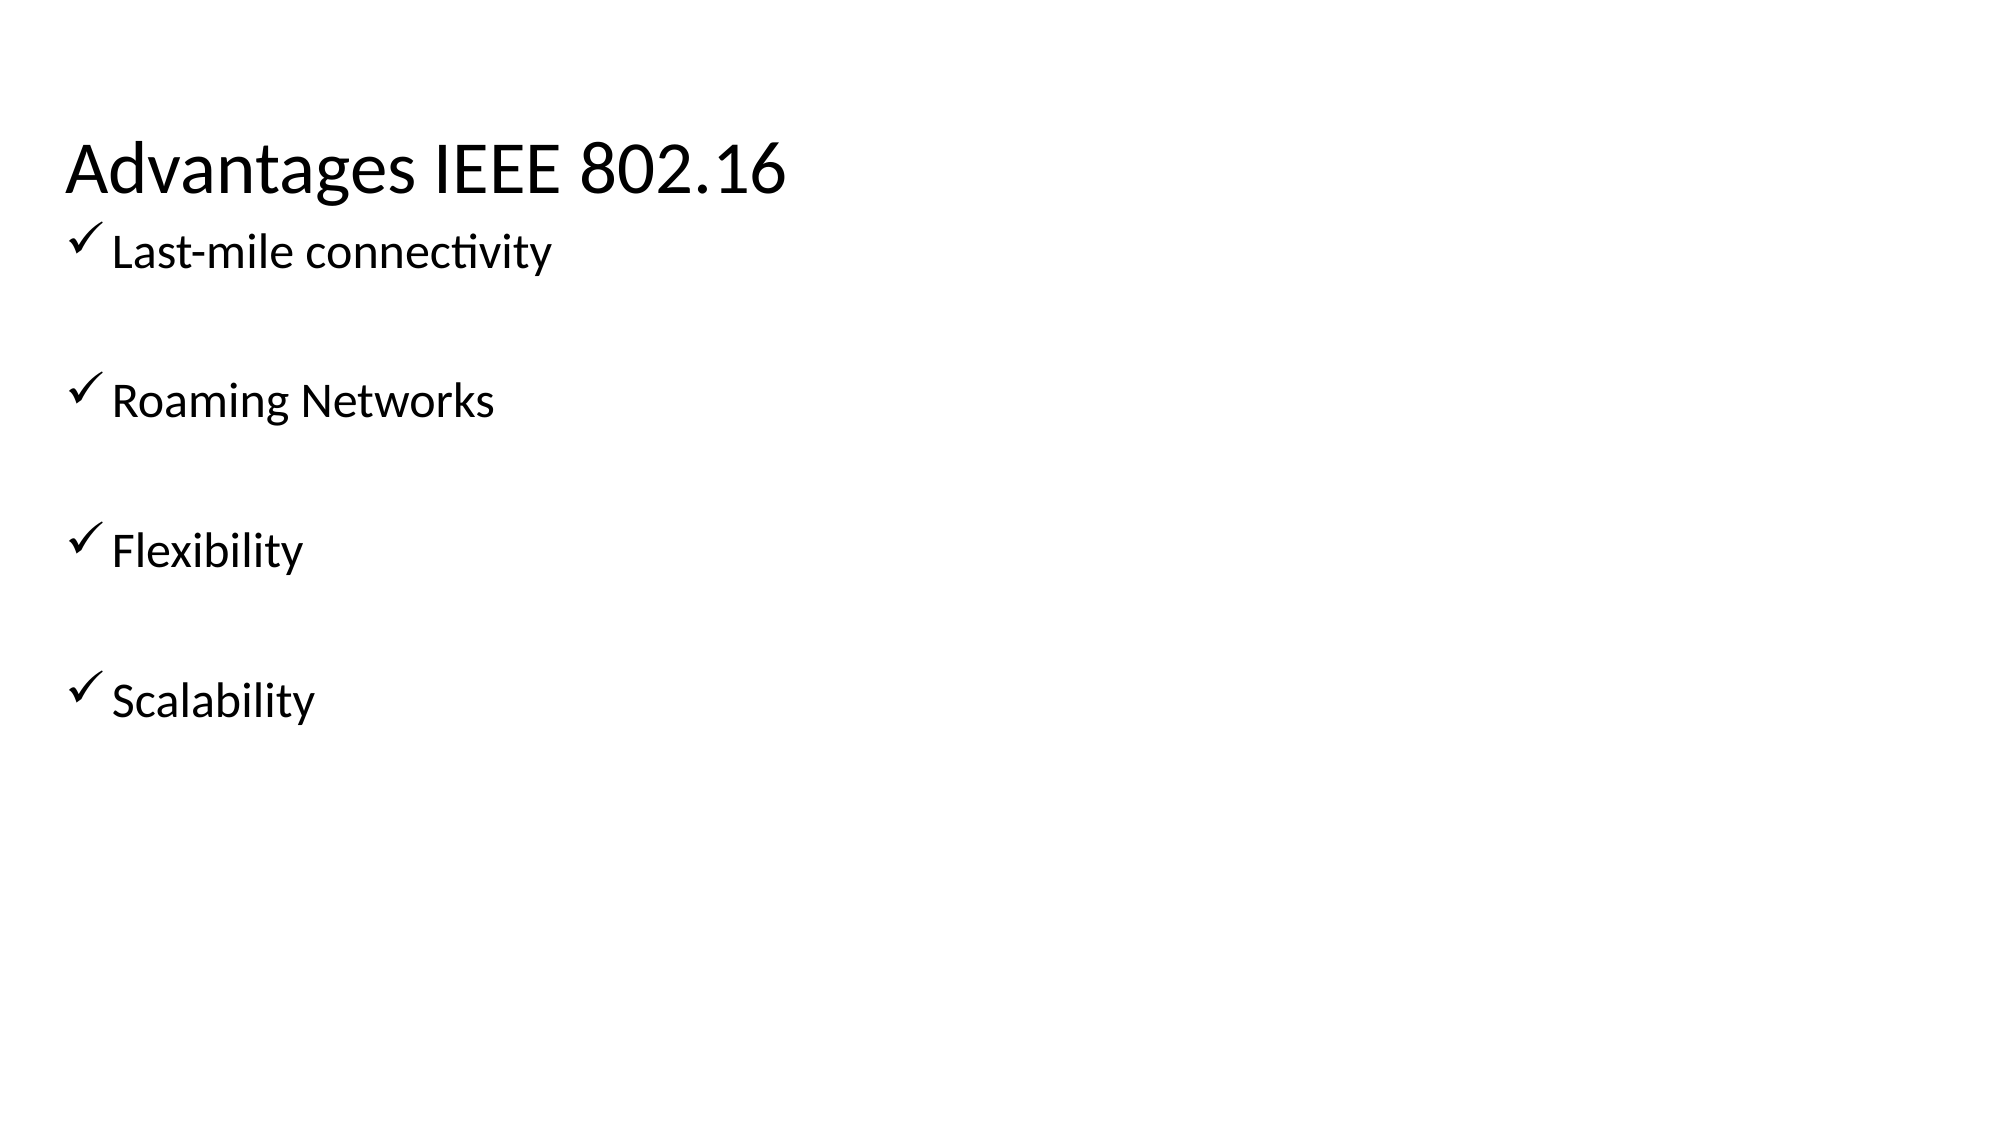

# Advantages IEEE 802.16
Last-mile connectivity

Roaming Networks

Flexibility

Scalability